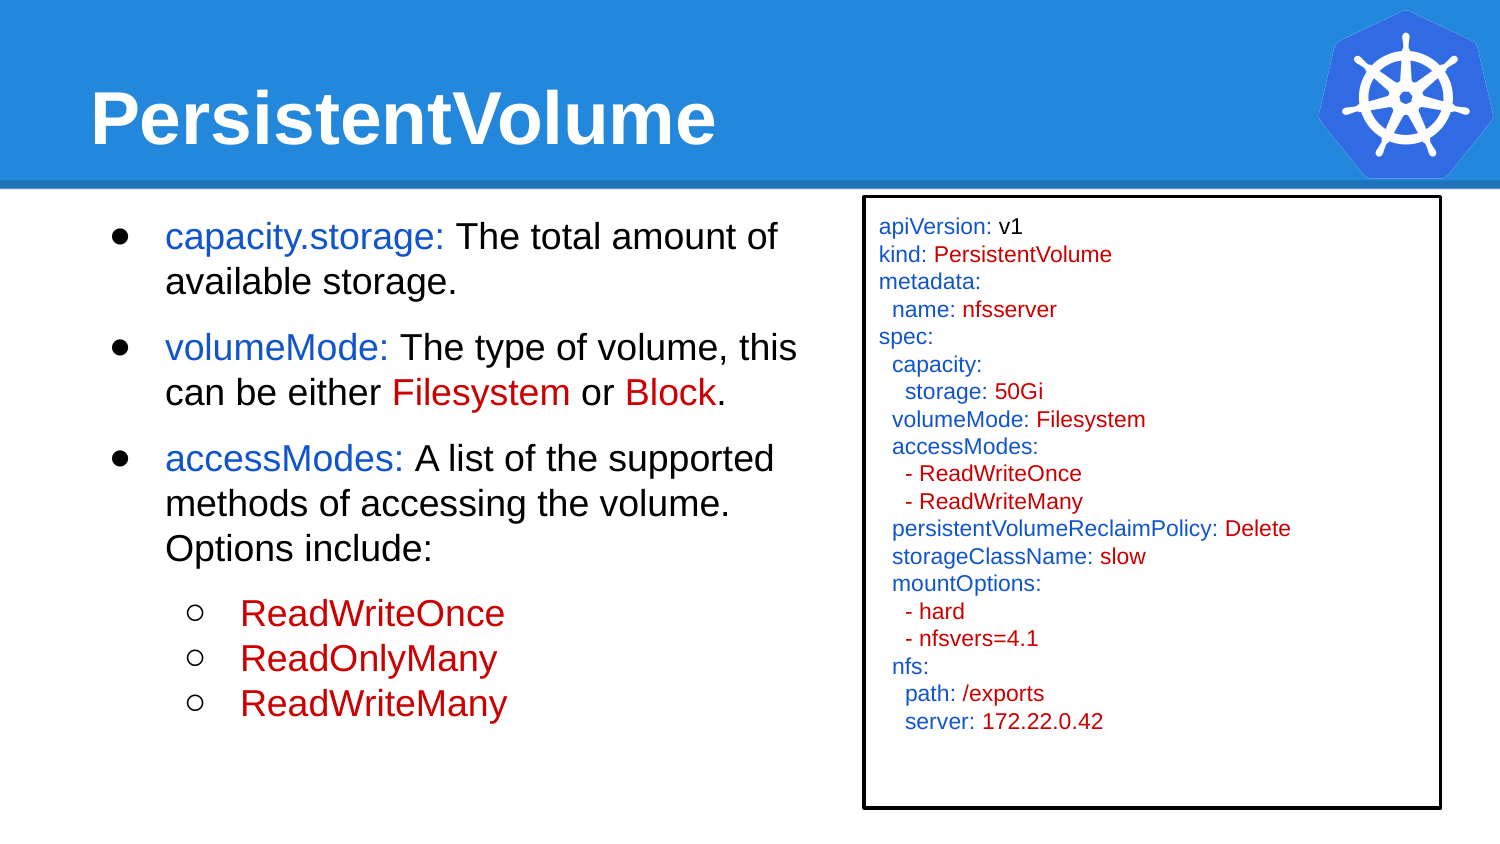

# PersistentVolume
capacity.storage: The total amount of available storage.
volumeMode: The type of volume, this can be either Filesystem or Block.
accessModes: A list of the supported methods of accessing the volume. Options include:
ReadWriteOnce
ReadOnlyMany
ReadWriteMany

apiVersion: v1
kind: PersistentVolume
metadata:
  name: nfsserver
spec:
  capacity:
    storage: 50Gi
  volumeMode: Filesystem
  accessModes:
    - ReadWriteOnce
    - ReadWriteMany
  persistentVolumeReclaimPolicy: Delete
  storageClassName: slow
  mountOptions:
    - hard
    - nfsvers=4.1
  nfs:
    path: /exports
    server: 172.22.0.42